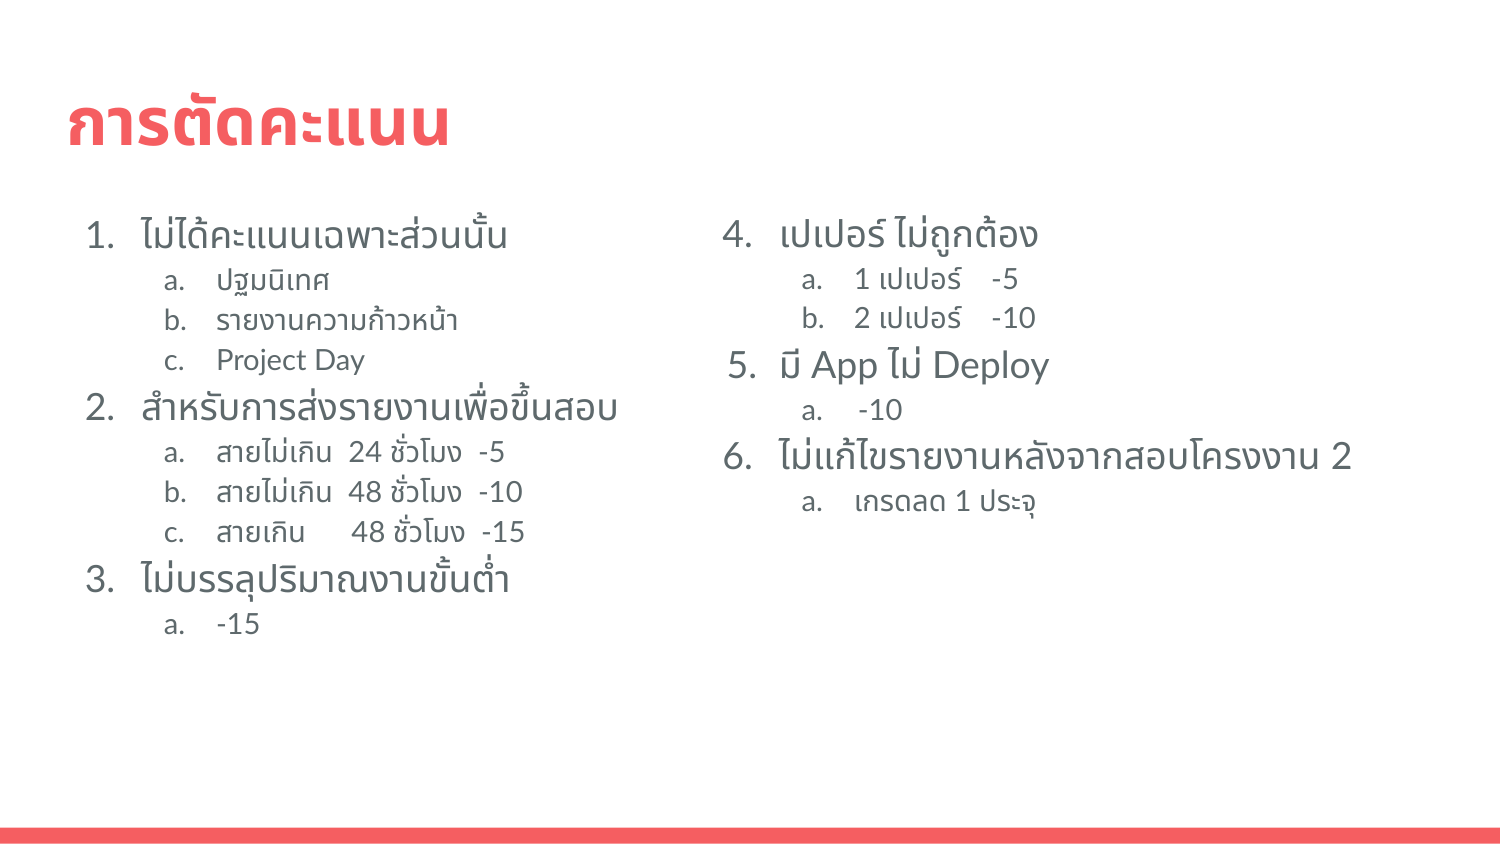

# การตัดคะแนน
ไม่ได้คะแนนเฉพาะส่วนนั้น
ปฐมนิเทศ
รายงานความก้าวหน้า
Project Day
สำหรับการส่งรายงานเพื่อขึ้นสอบ
สายไม่เกิน  24 ชั่วโมง  -5
สายไม่เกิน  48 ชั่วโมง  -10
สายเกิน      48 ชั่วโมง  -15
ไม่บรรลุปริมาณงานขั้นต่ำ
-15
เปเปอร์ ไม่ถูกต้อง
1 เปเปอร์    -5
2 เปเปอร์    -10
มี App ไม่ Deploy
-10
ไม่แก้ไขรายงานหลังจากสอบโครงงาน 2
เกรดลด 1 ประจุ